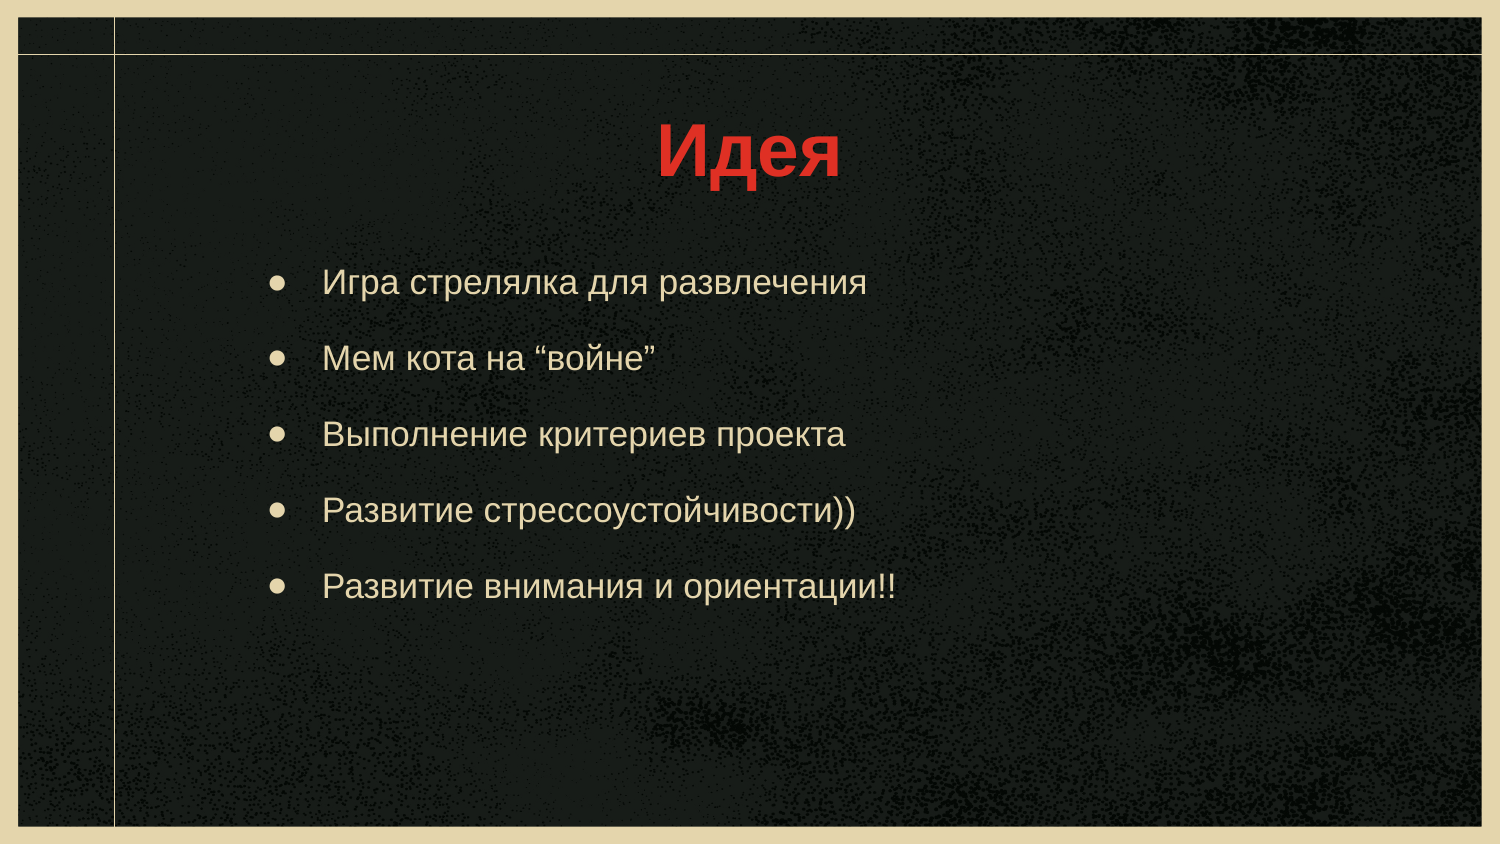

# Идея
Игра стрелялка для развлечения
Мем кота на “войне”
Выполнение критериев проекта
Развитие стрессоустойчивости))
Развитие внимания и ориентации!!